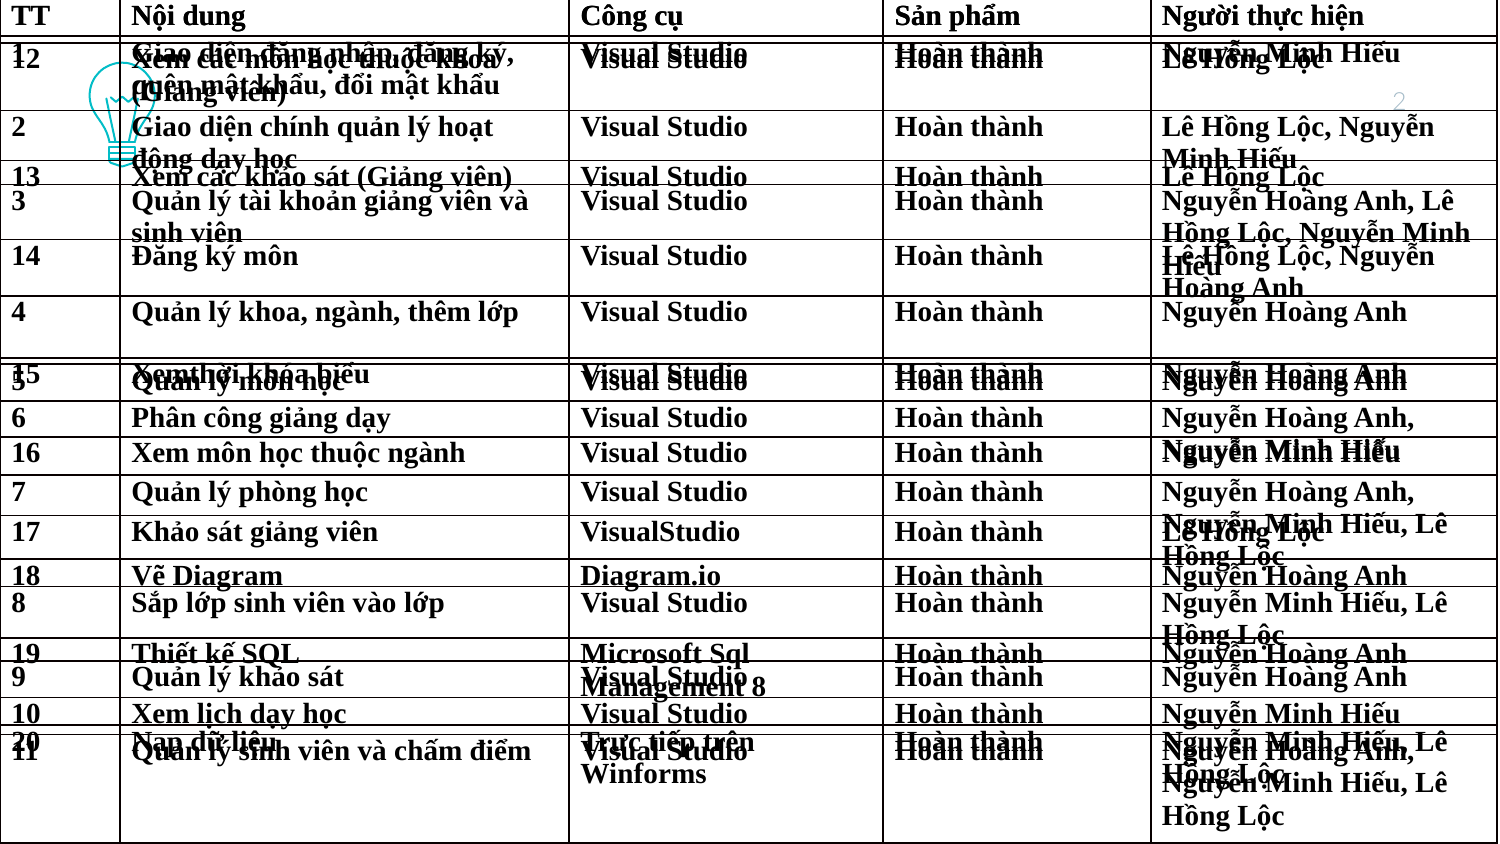

| TT | Nội dung | Công cụ | Sản phẩm | Người thực hiện |
| --- | --- | --- | --- | --- |
| 12 | Xem các môn học thuộc khoa (Giảng viên) | Visual Studio | Hoàn thành | Lê Hồng Lộc |
| 13 | Xem các khảo sát (Giảng viên) | Visual Studio | Hoàn thành | Lê Hồng Lộc |
| 14 | Đăng ký môn | Visual Studio | Hoàn thành | Lê Hồng Lộc, Nguyễn Hoàng Anh |
| 15 | Xemthời khóa biểu | Visual Studio | Hoàn thành | Nguyễn Hoàng Anh |
| 16 | Xem môn học thuộc ngành | Visual Studio | Hoàn thành | Nguyễn Minh Hiếu |
| 17 | Khảo sát giảng viên | VisualStudio | Hoàn thành | Lê Hồng Lộc |
| 18 | Vẽ Diagram | Diagram.io | Hoàn thành | Nguyễn Hoàng Anh |
| 19 | Thiết kế SQL | Microsoft Sql Management 8 | Hoàn thành | Nguyễn Hoàng Anh |
| 20 | Nạp dữ liệu | Trực tiếp trên Winforms | Hoàn thành | Nguyễn Minh Hiếu, Lê Hồng Lộc |
| TT | Nội dung | Công cụ | Sản phẩm | Người thực hiện |
| --- | --- | --- | --- | --- |
| 1 | Giao diện đăng nhập, đăng ký, quên mật khẩu, đổi mật khẩu | Visual Studio | Hoàn thành | Nguyễn Minh Hiếu |
| 2 | Giao diện chính quản lý hoạt động dạy học | Visual Studio | Hoàn thành | Lê Hồng Lộc, Nguyễn Minh Hiếu |
| 3 | Quản lý tài khoản giảng viên và sinh viên | Visual Studio | Hoàn thành | Nguyễn Hoàng Anh, Lê Hồng Lộc, Nguyễn Minh Hiếu |
| 4 | Quản lý khoa, ngành, thêm lớp | Visual Studio | Hoàn thành | Nguyễn Hoàng Anh |
| 5 | Quản lý môn học | Visual Studio | Hoàn thành | Nguyễn Hoàng Anh |
| 6 | Phân công giảng dạy | Visual Studio | Hoàn thành | Nguyễn Hoàng Anh, Nguyễn Minh Hiếu |
| 7 | Quản lý phòng học | Visual Studio | Hoàn thành | Nguyễn Hoàng Anh, Nguyễn Minh Hiếu, Lê Hồng Lộc |
| 8 | Sắp lớp sinh viên vào lớp | Visual Studio | Hoàn thành | Nguyễn Minh Hiếu, Lê Hồng Lộc |
| 9 | Quản lý khảo sát | Visual Studio | Hoàn thành | Nguyễn Hoàng Anh |
| 10 | Xem lịch dạy học | Visual Studio | Hoàn thành | Nguyễn Minh Hiếu |
| 11 | Quản lý sinh viên và chấm điểm | Visual Studio | Hoàn thành | Nguyễn Hoàng Anh, Nguyễn Minh Hiếu, Lê Hồng Lộc |
2